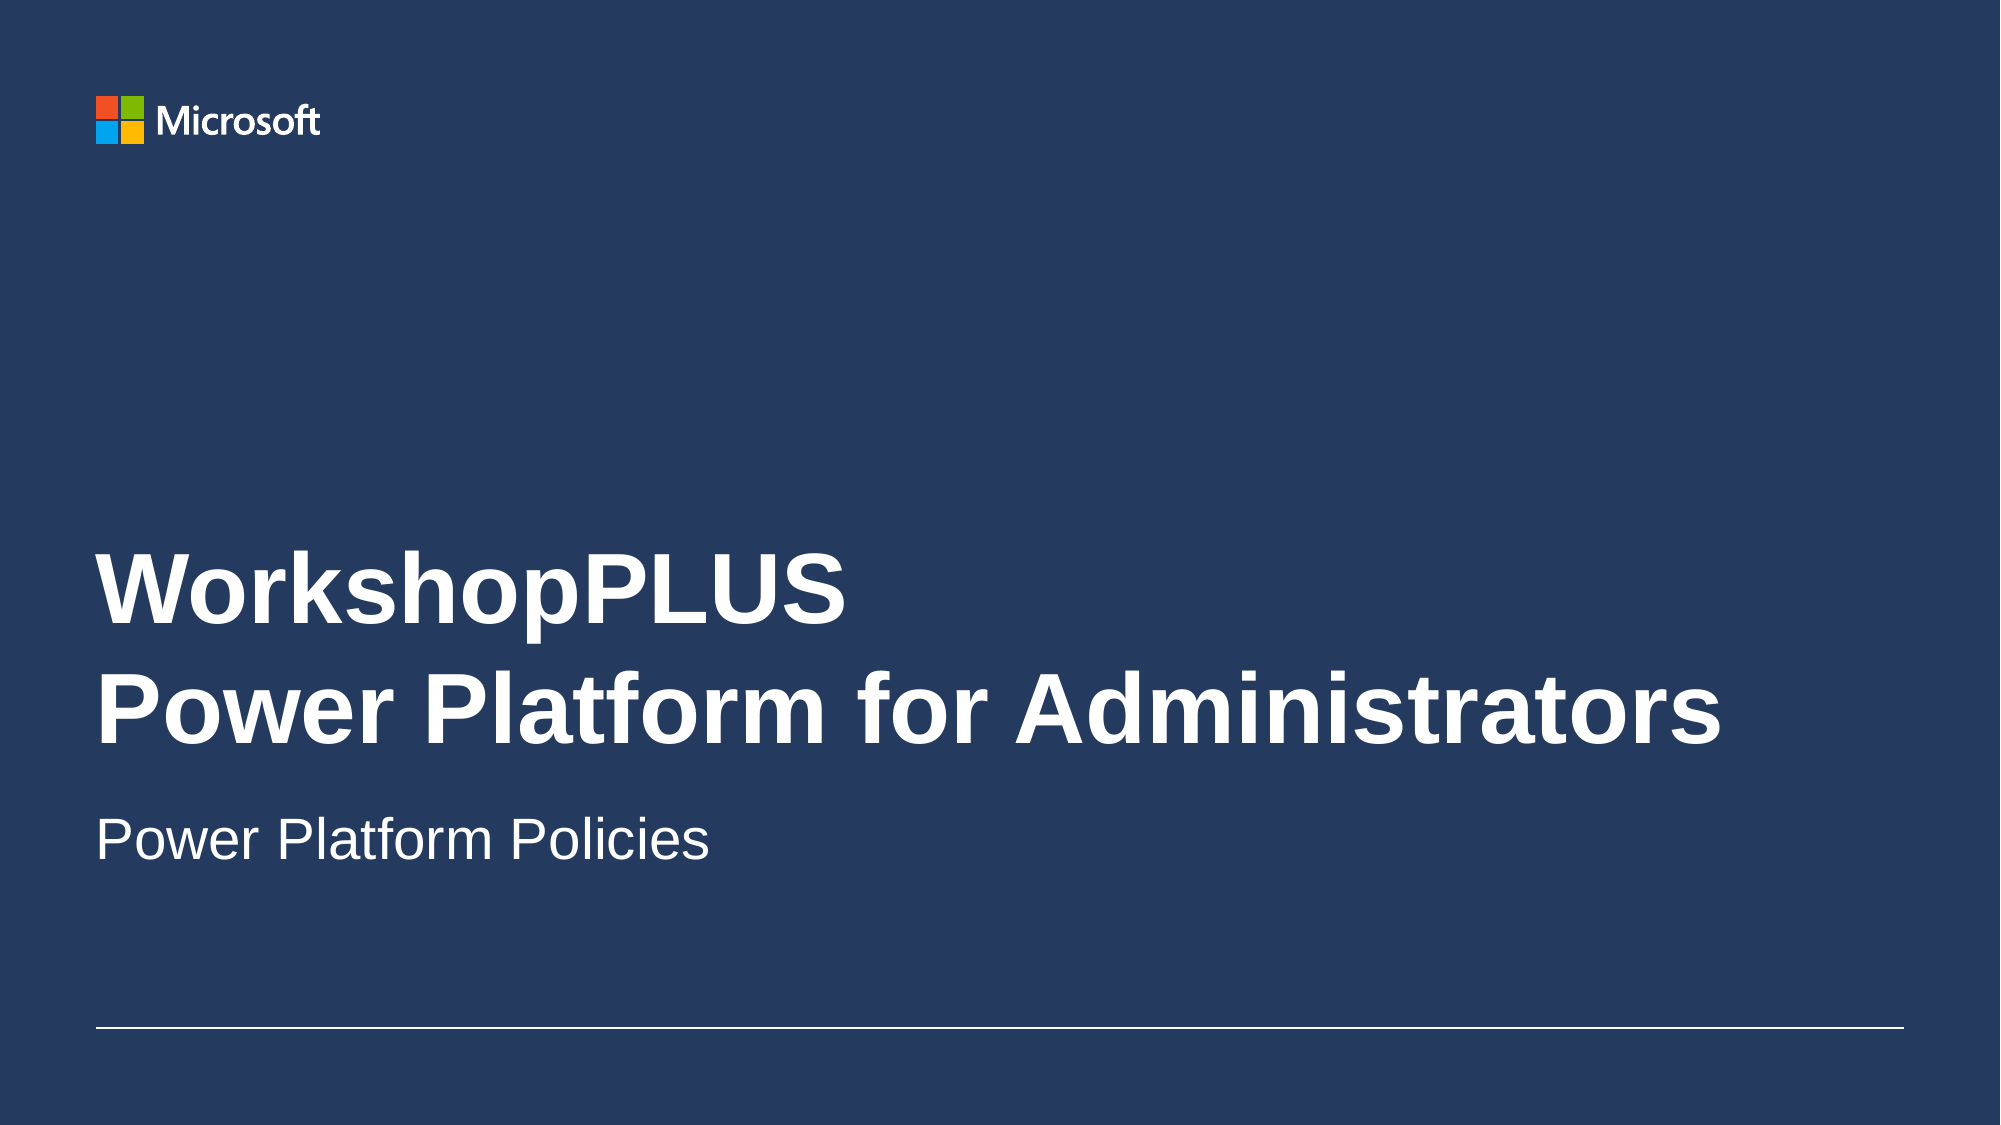

# WorkshopPLUS Power Platform for Administrators
Power Platform Policies